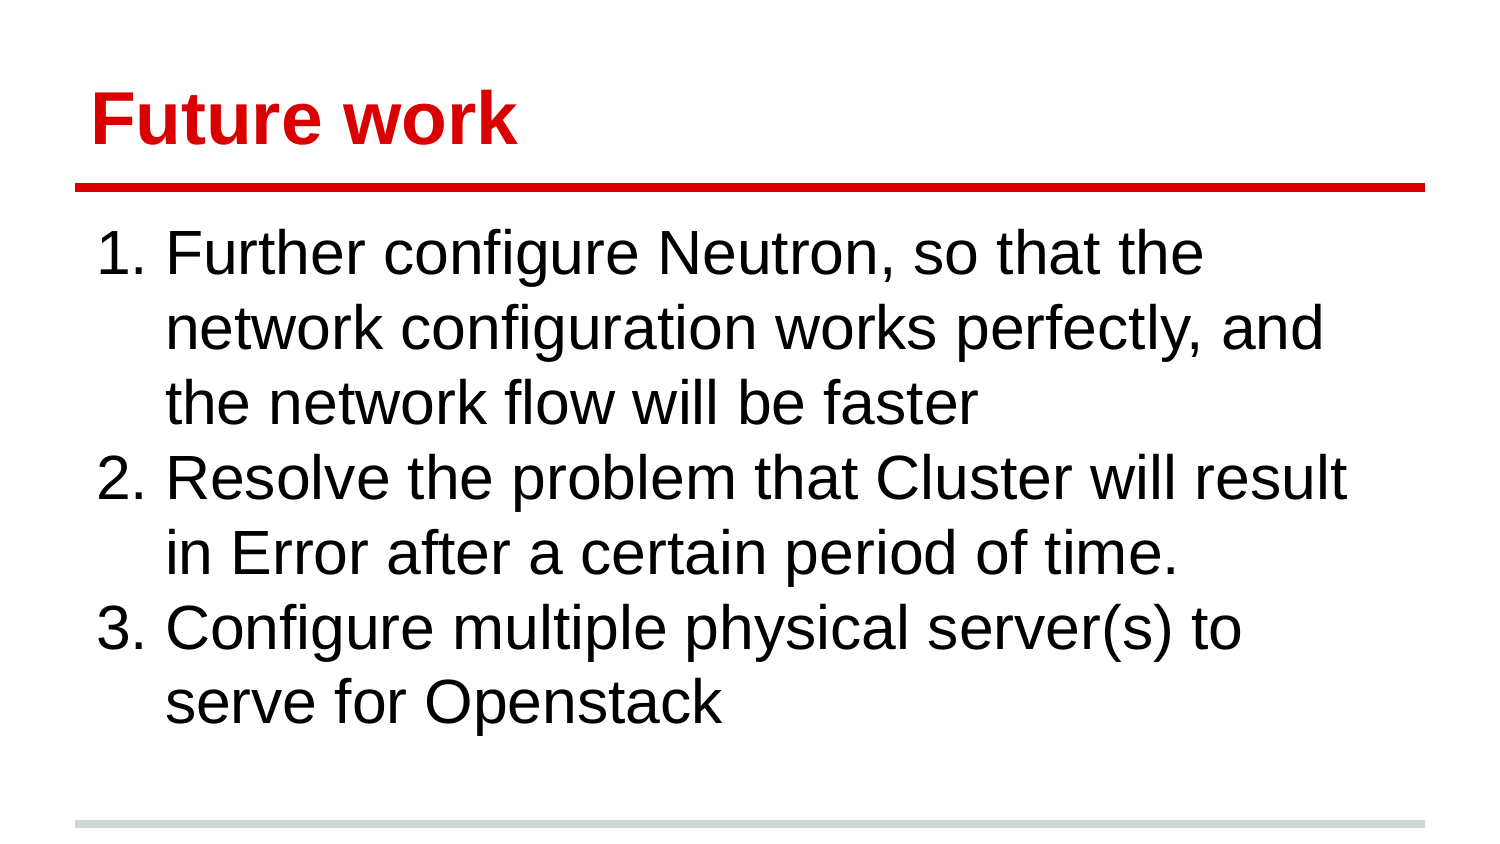

# Future work
Further configure Neutron, so that the network configuration works perfectly, and the network flow will be faster
Resolve the problem that Cluster will result in Error after a certain period of time.
Configure multiple physical server(s) to serve for Openstack